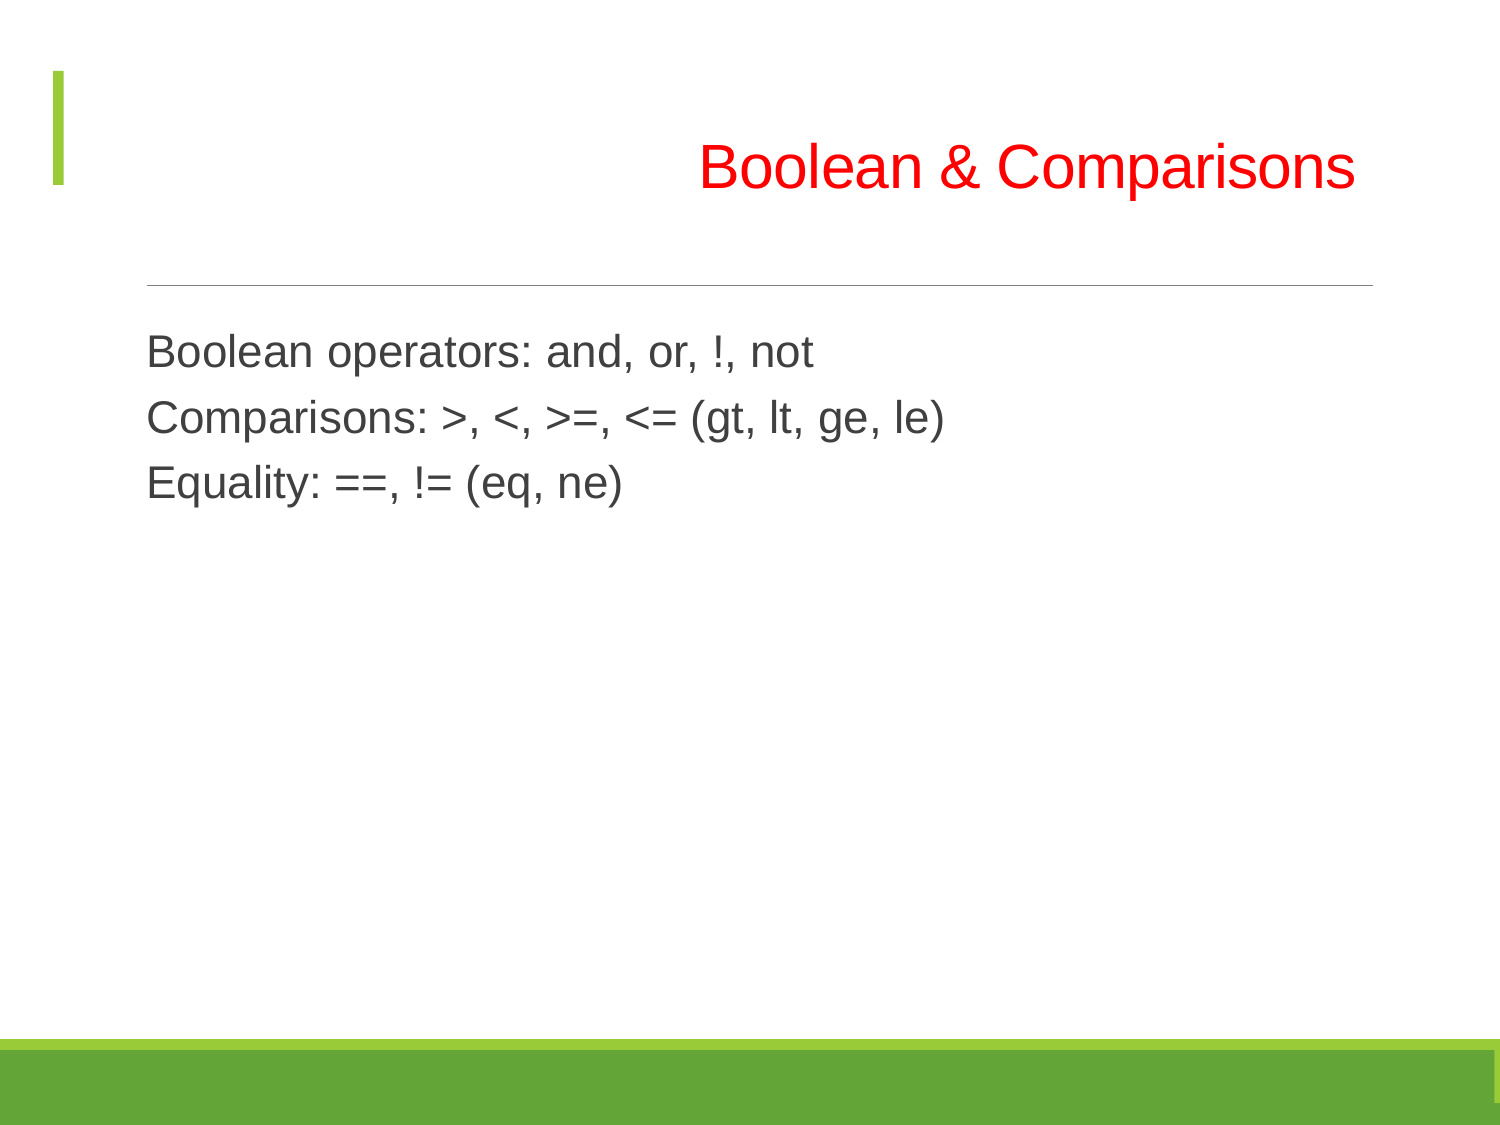

# Boolean & Comparisons
Boolean operators: and, or, !, not
Comparisons: >, <, >=, <= (gt, lt, ge, le)
Equality: ==, != (eq, ne)